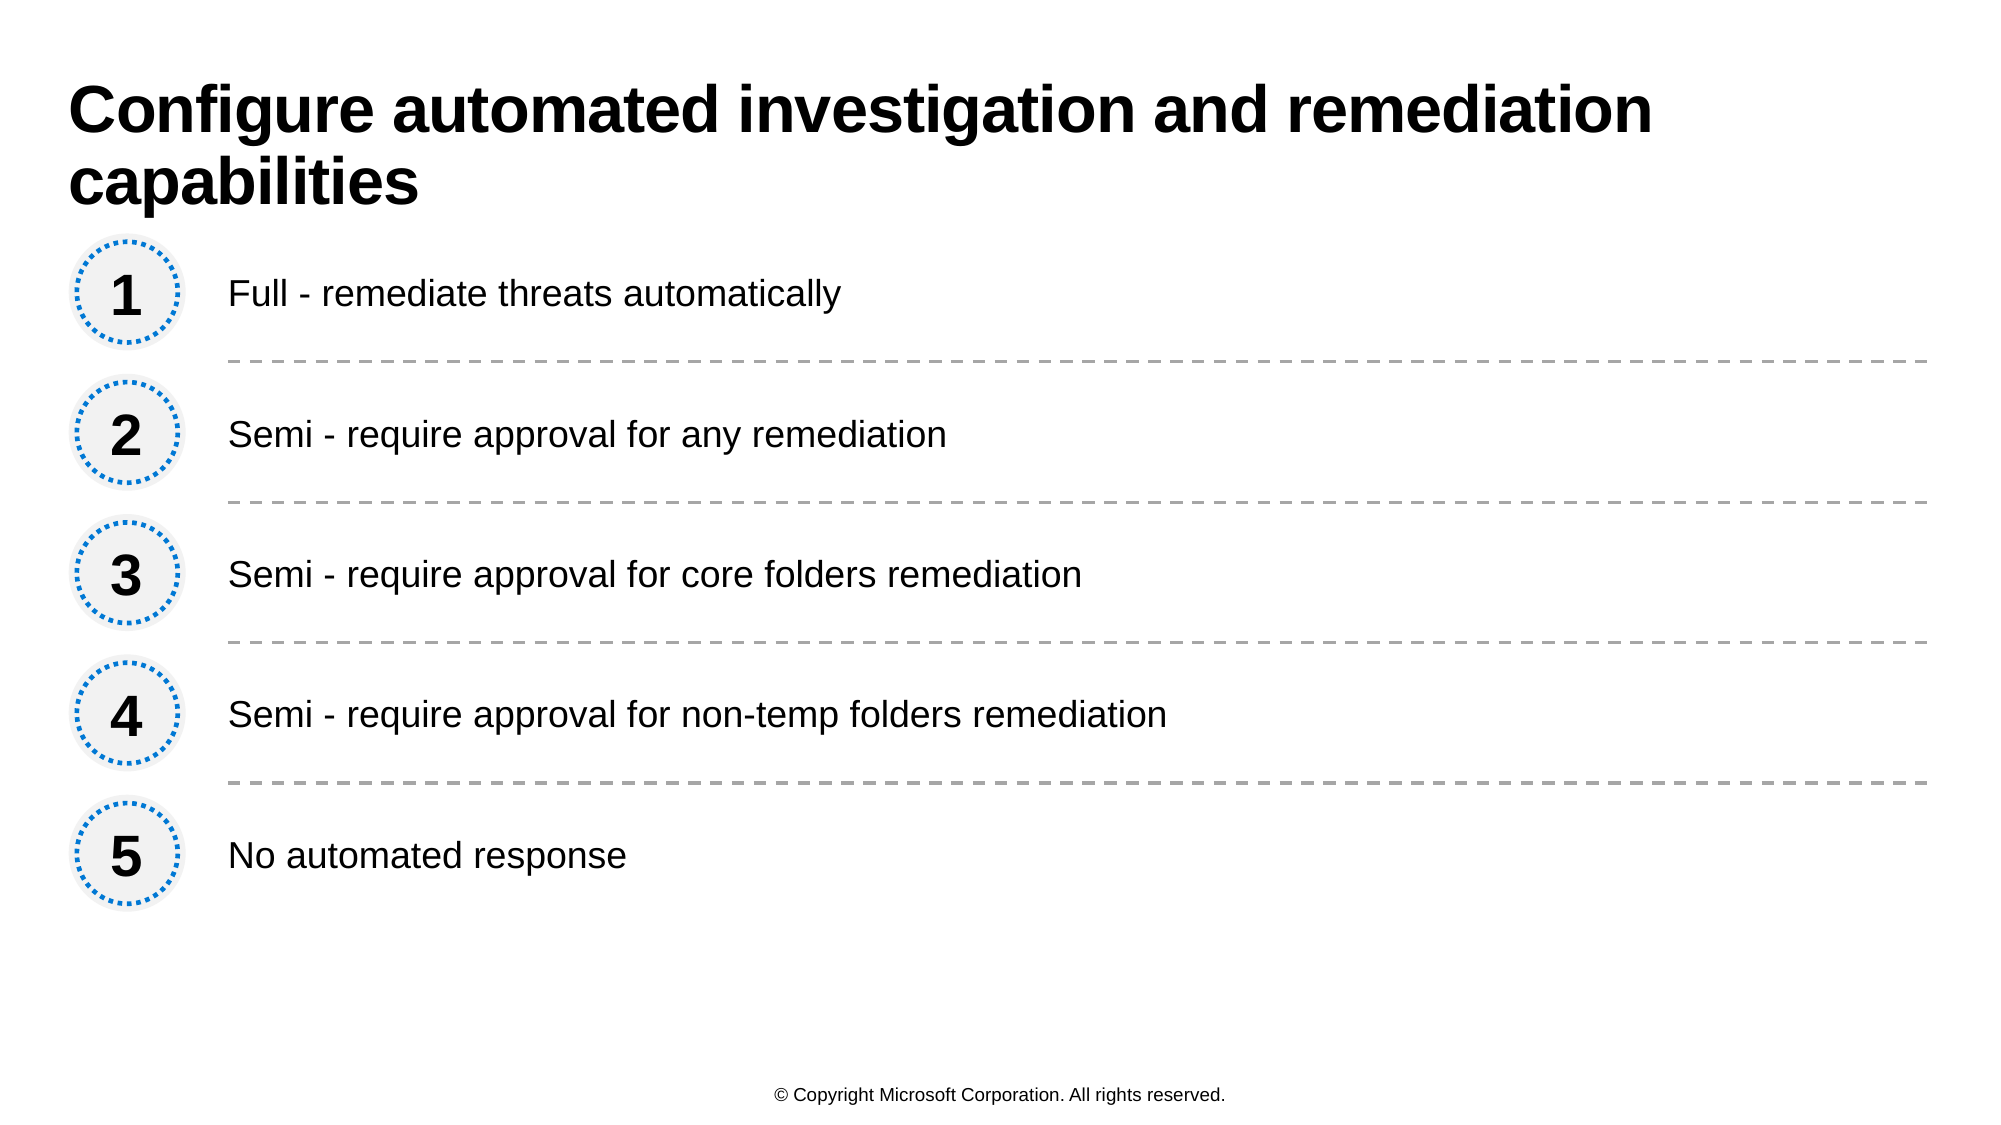

# Configure automated investigation and remediation capabilities
1

Full - remediate threats automatically
2

Semi - require approval for any remediation
3

Semi - require approval for core folders remediation
4

Semi - require approval for non-temp folders remediation
5

No automated response